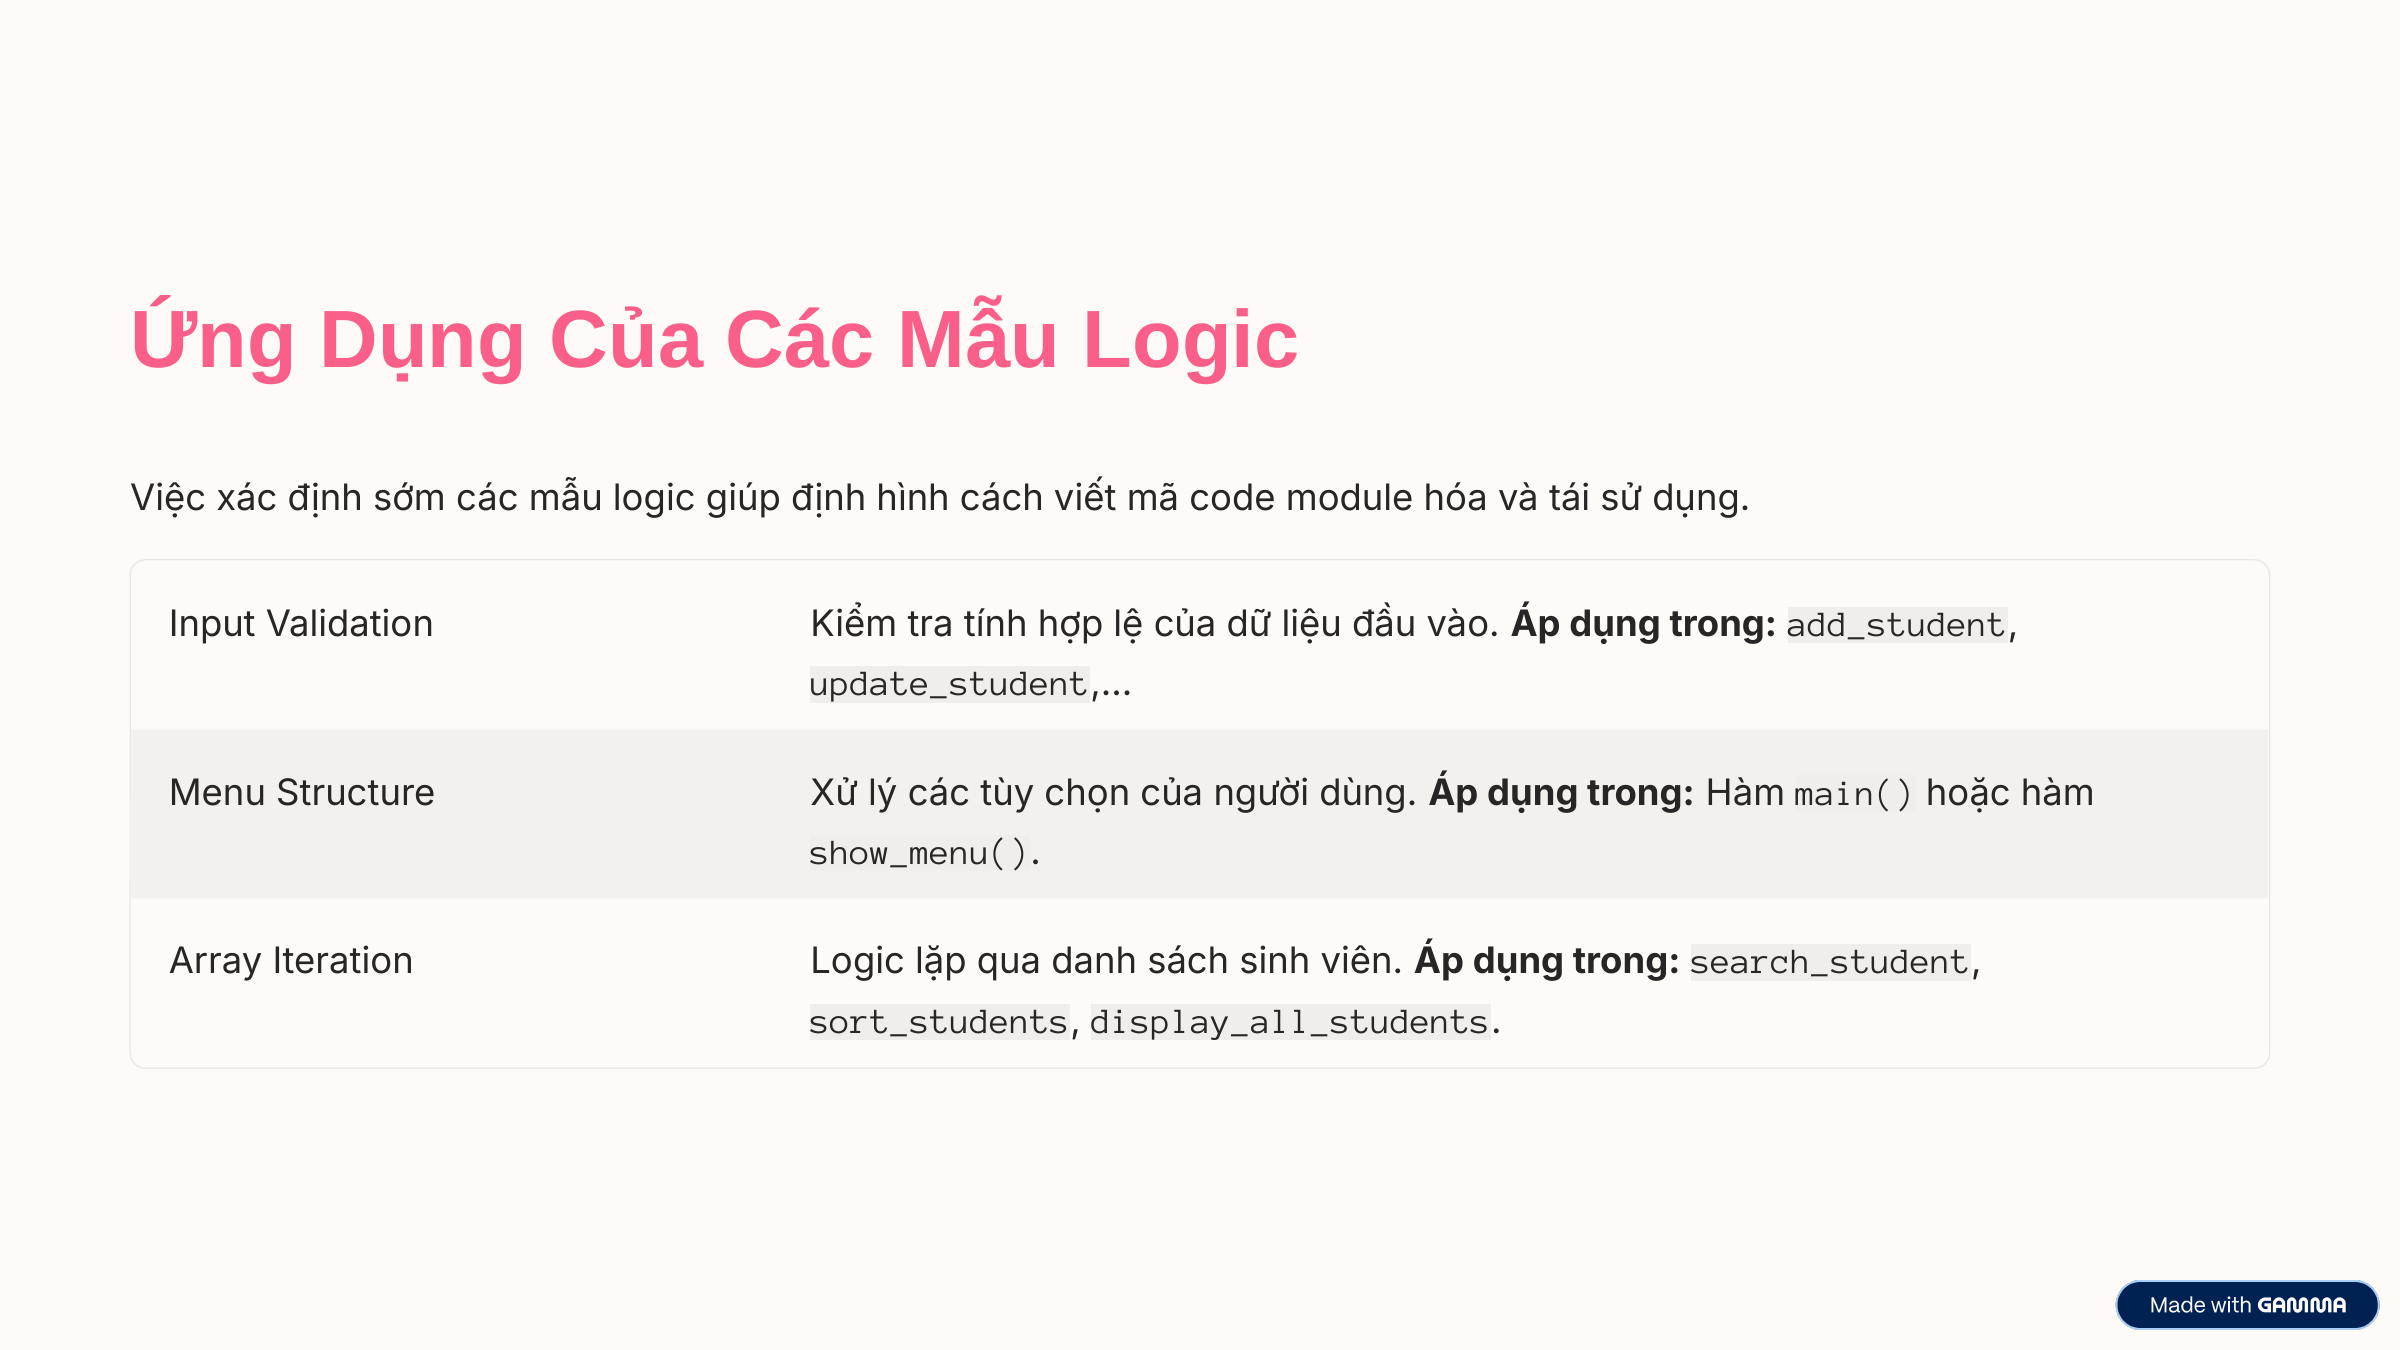

Ứng Dụng Của Các Mẫu Logic
Việc xác định sớm các mẫu logic giúp định hình cách viết mã code module hóa và tái sử dụng.

Input Validation
Kiểm tra tính hợp lệ của dữ liệu đầu vào. Áp dụng trong: add_student, update_student,...

Menu Structure
Xử lý các tùy chọn của người dùng. Áp dụng trong: Hàm main() hoặc hàm show_menu().

Array Iteration
Logic lặp qua danh sách sinh viên. Áp dụng trong: search_student, sort_students, display_all_students.